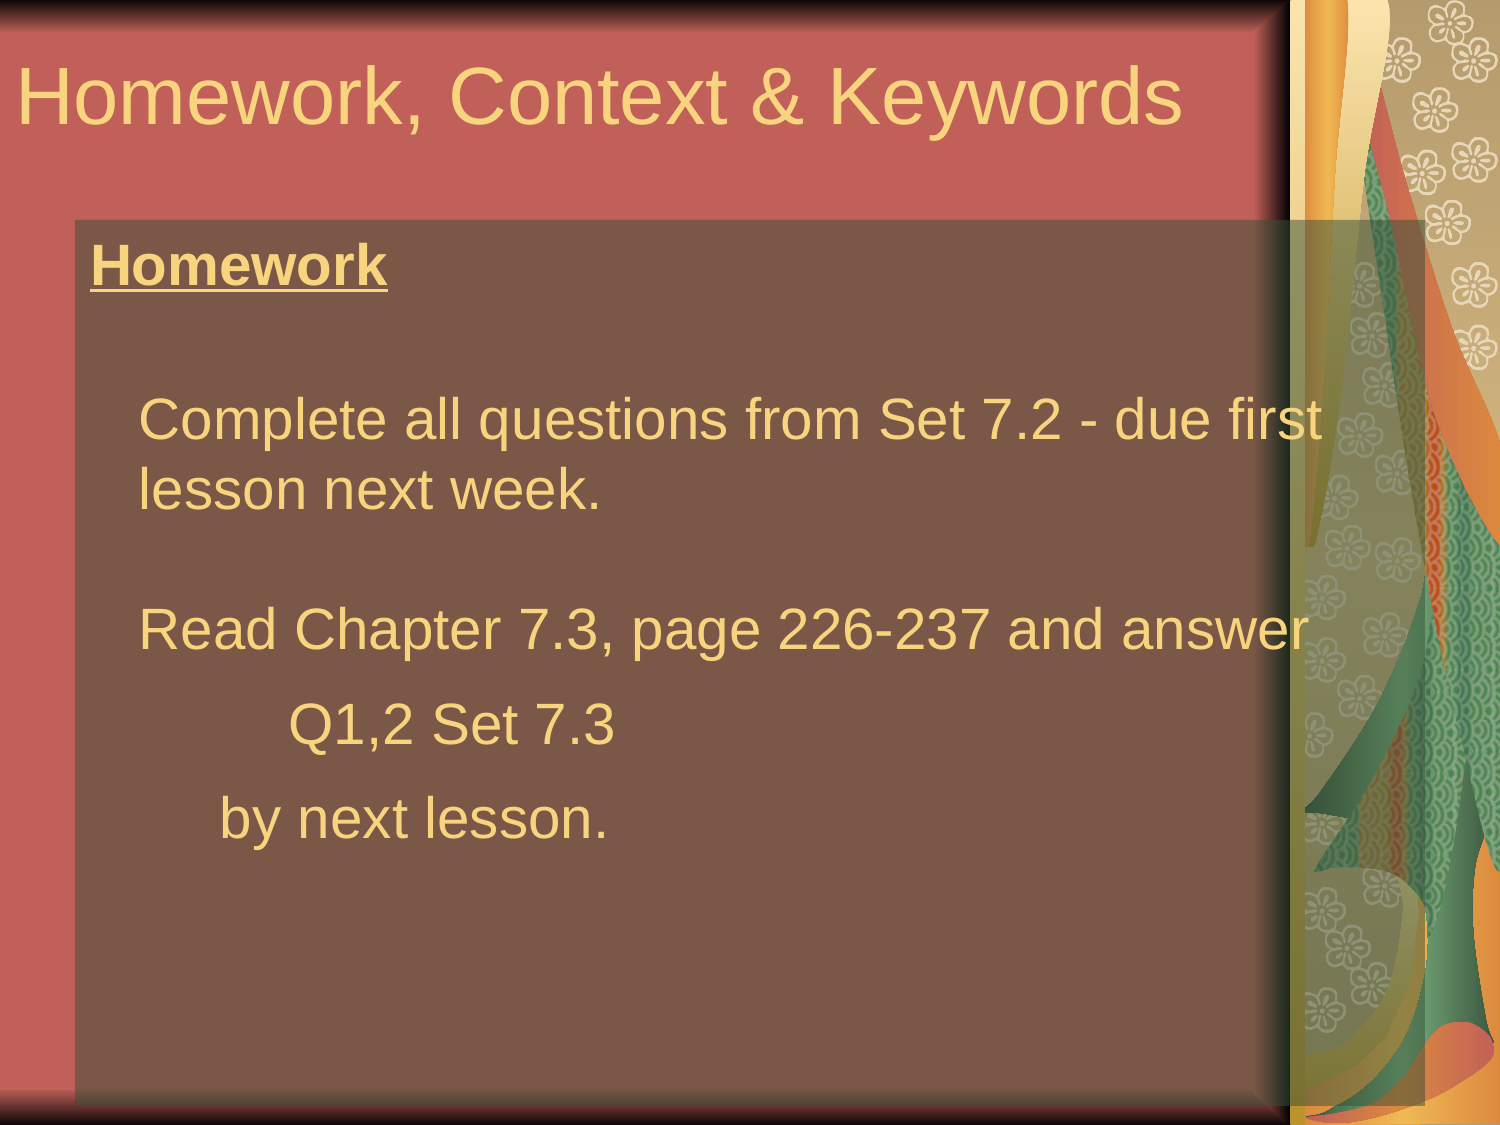

# Homework, Context & Keywords
Homework

Complete all questions from Set 7.2 - due first lesson next week.

Read Chapter 7.3, page 226-237 and answer
	Q1,2 Set 7.3
     by next lesson.